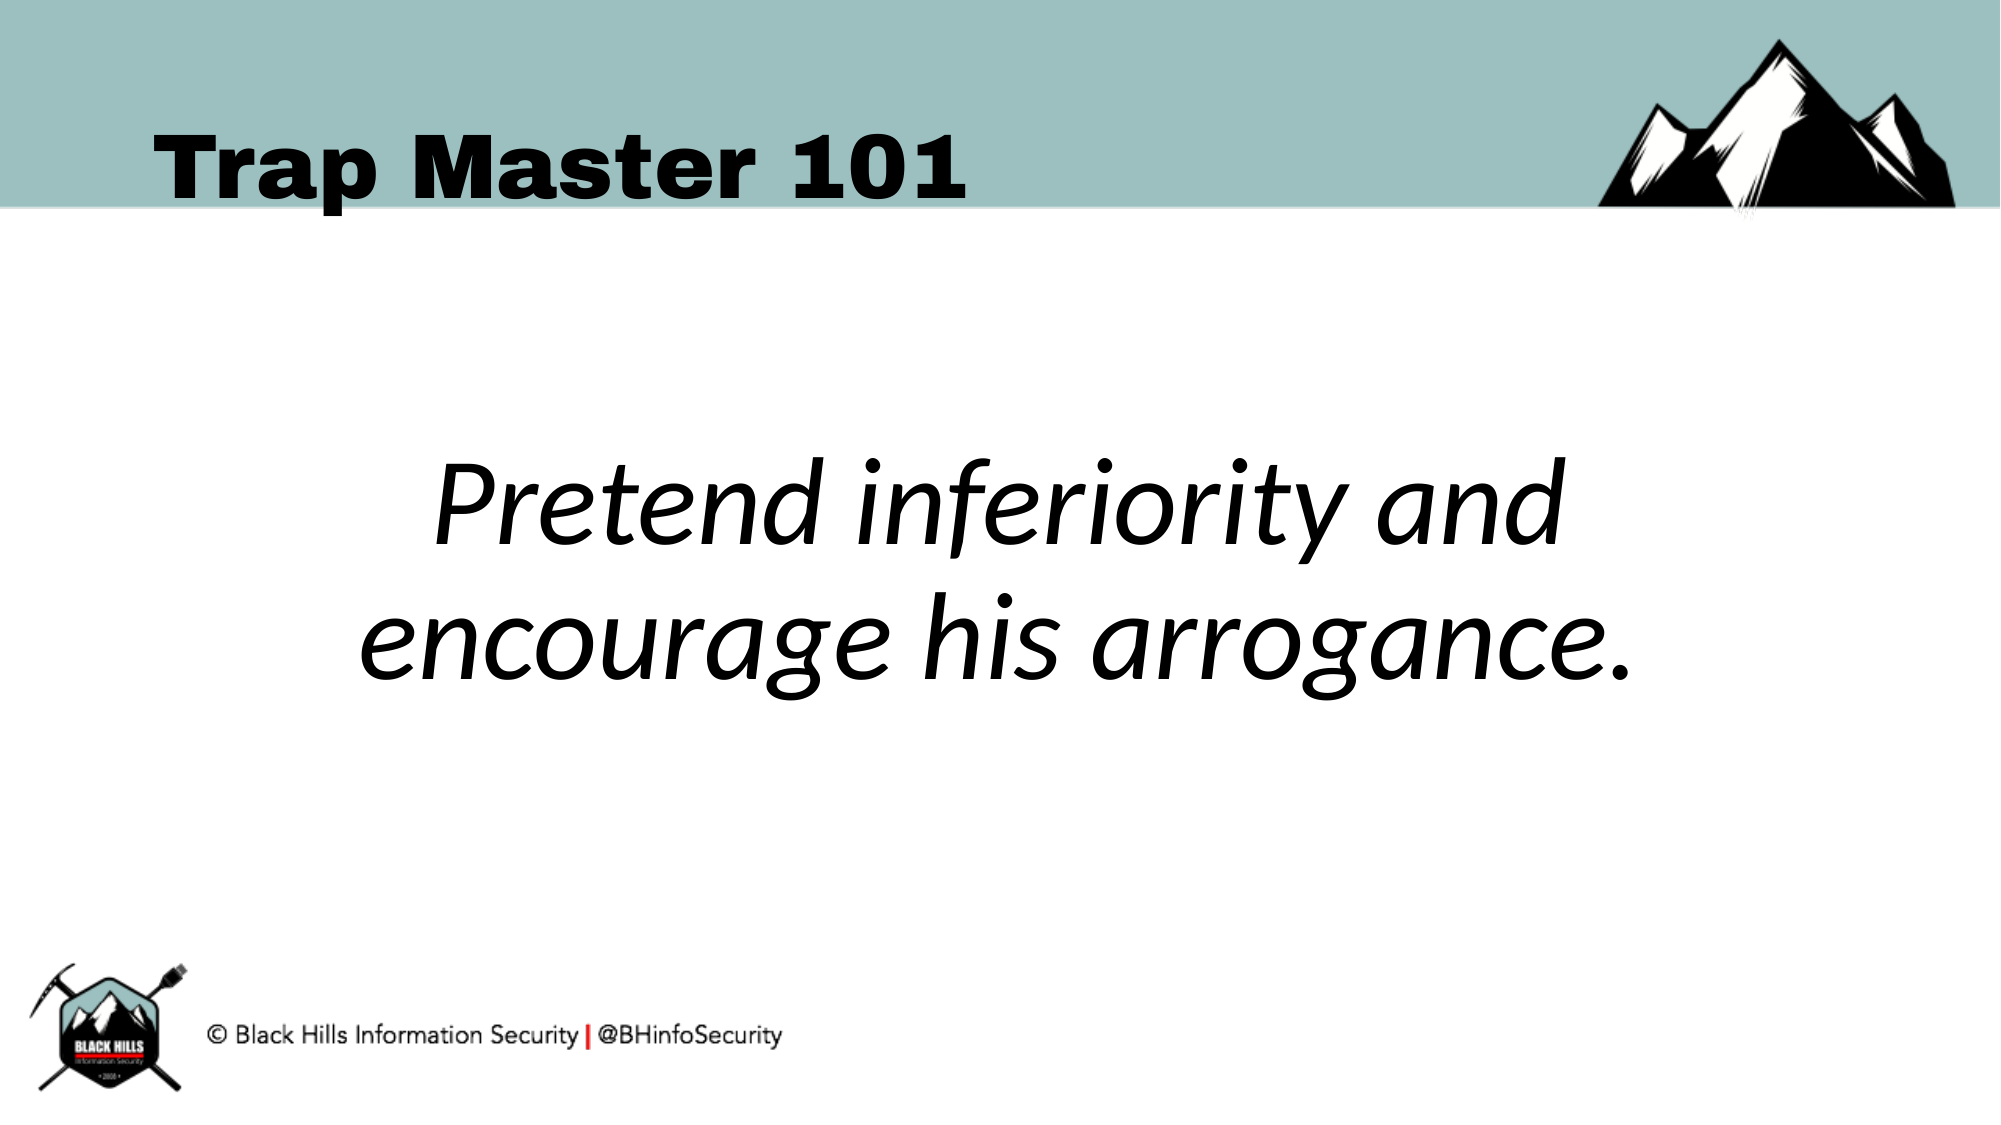

# Trap Master 101

Pretend inferiority and encourage his arrogance.